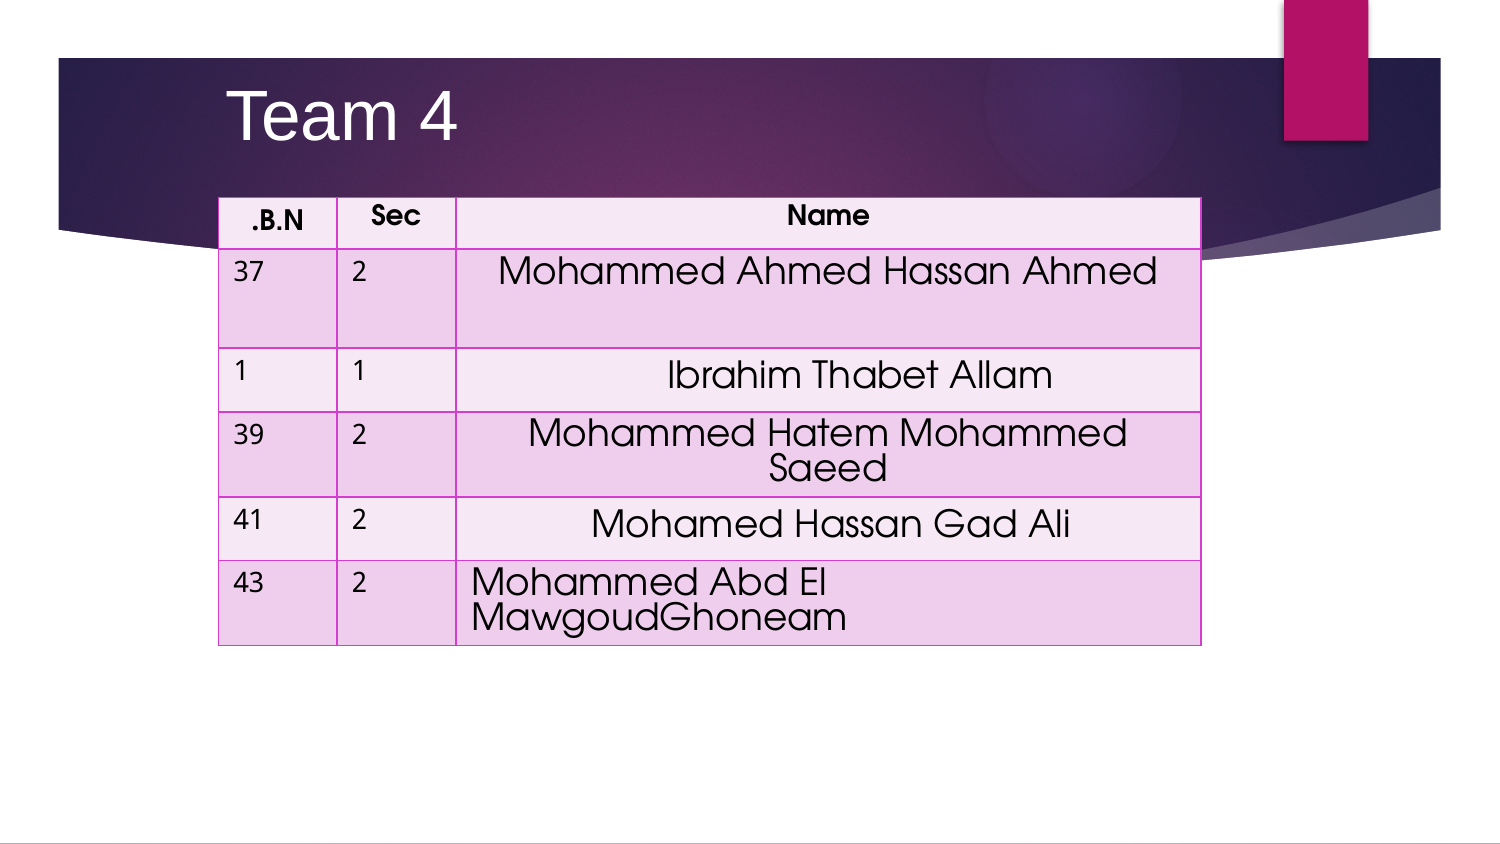

Team 4
| B.N. | Sec | Name |
| --- | --- | --- |
| 37 | 2 | Mohammed Ahmed Hassan Ahmed |
| 1 | 1 | Ibrahim Thabet Allam |
| 39 | 2 | Mohammed Hatem Mohammed Saeed |
| 41 | 2 | Mohamed Hassan Gad Ali |
| 43 | 2 | Mohammed Abd El MawgoudGhoneam |